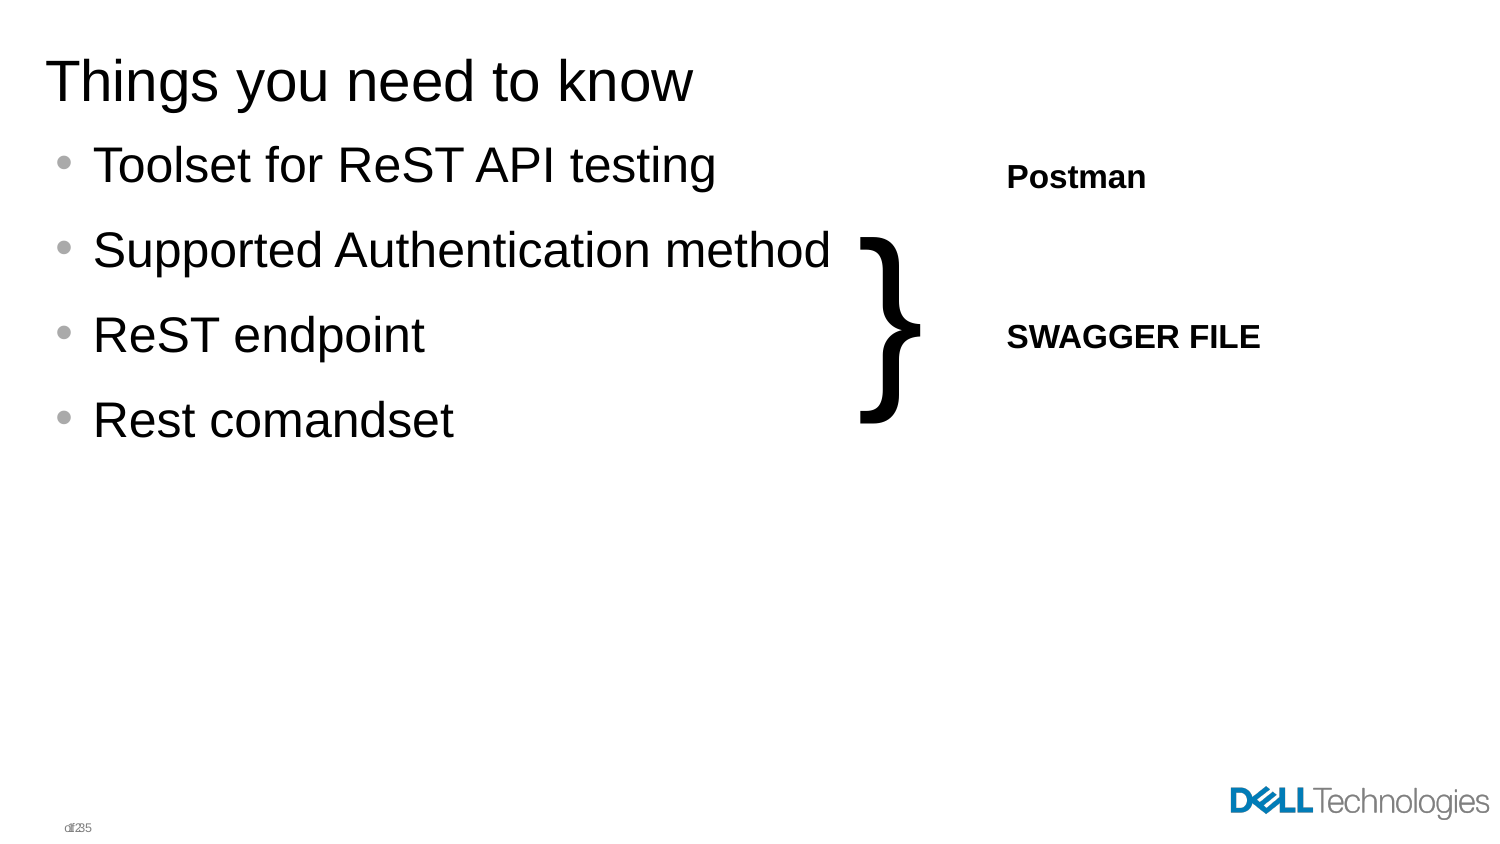

# Things you need to know
Toolset for ReST API testing
Supported Authentication method
ReST endpoint
Rest comandset

Postman

SWAGGER FILE
}